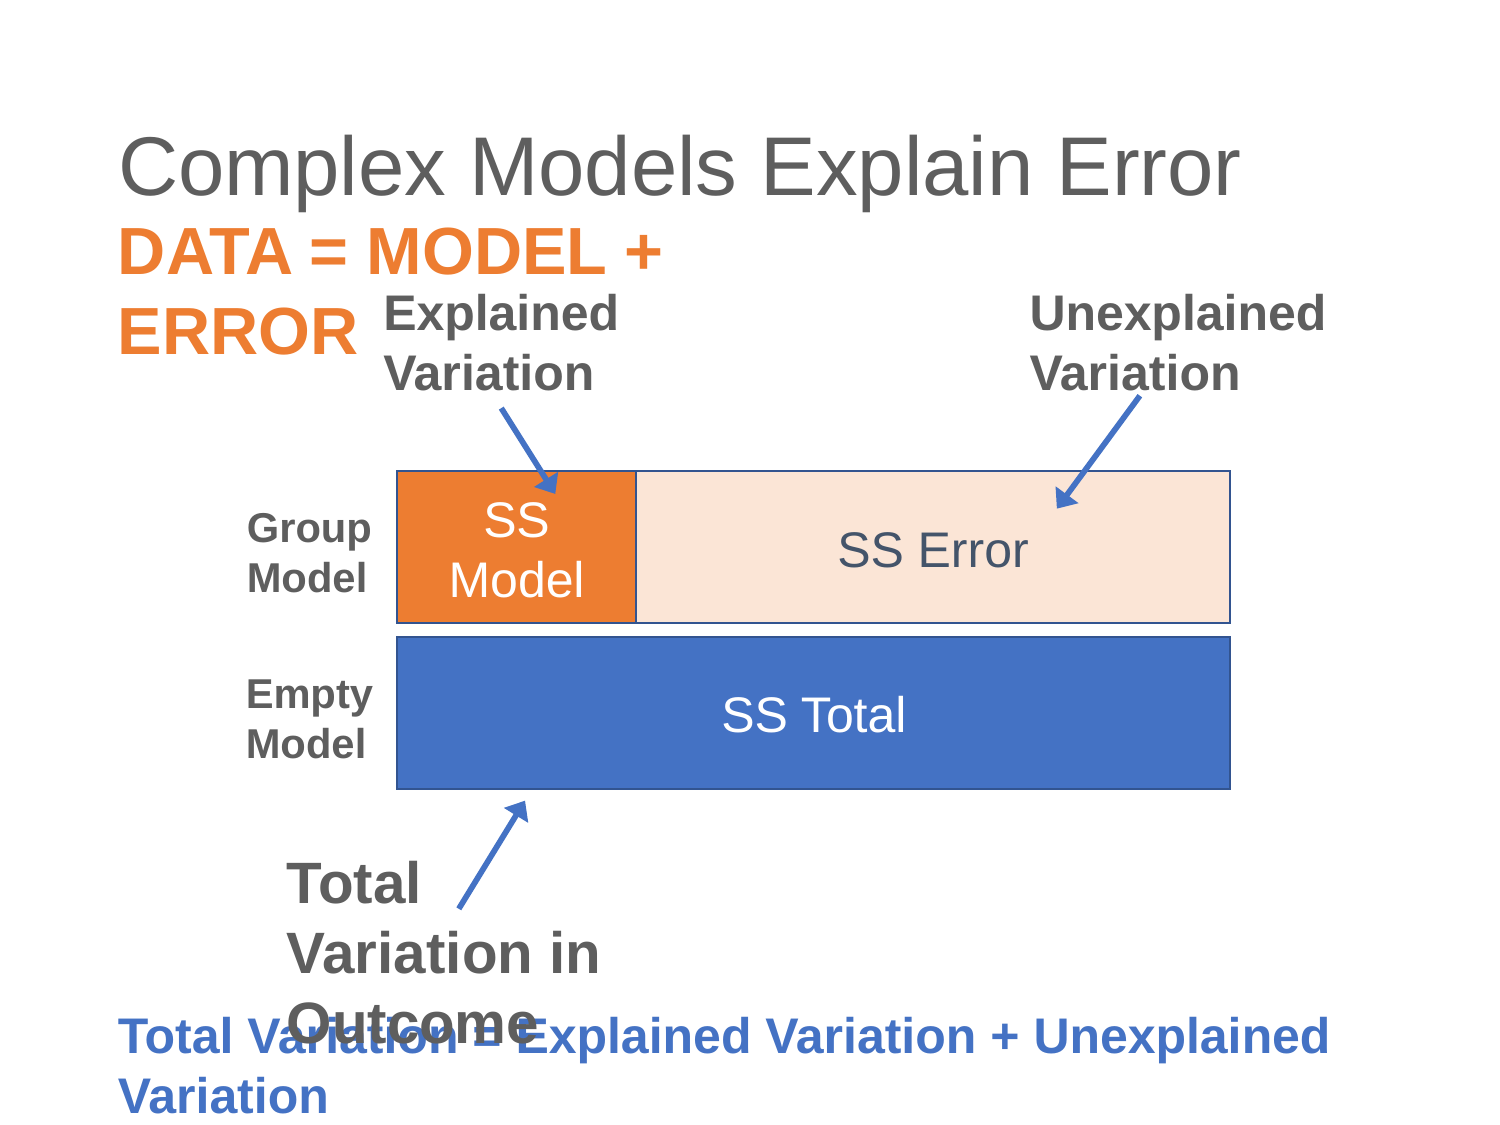

# Complex Models Explain Error
DATA = MODEL + ERROR
Unexplained
Variation
Explained
Variation
SS Model
SS Error
Group
Model
SS Total
Empty
Model
Total
Variation in Outcome
Total Variation = Explained Variation + Unexplained Variation